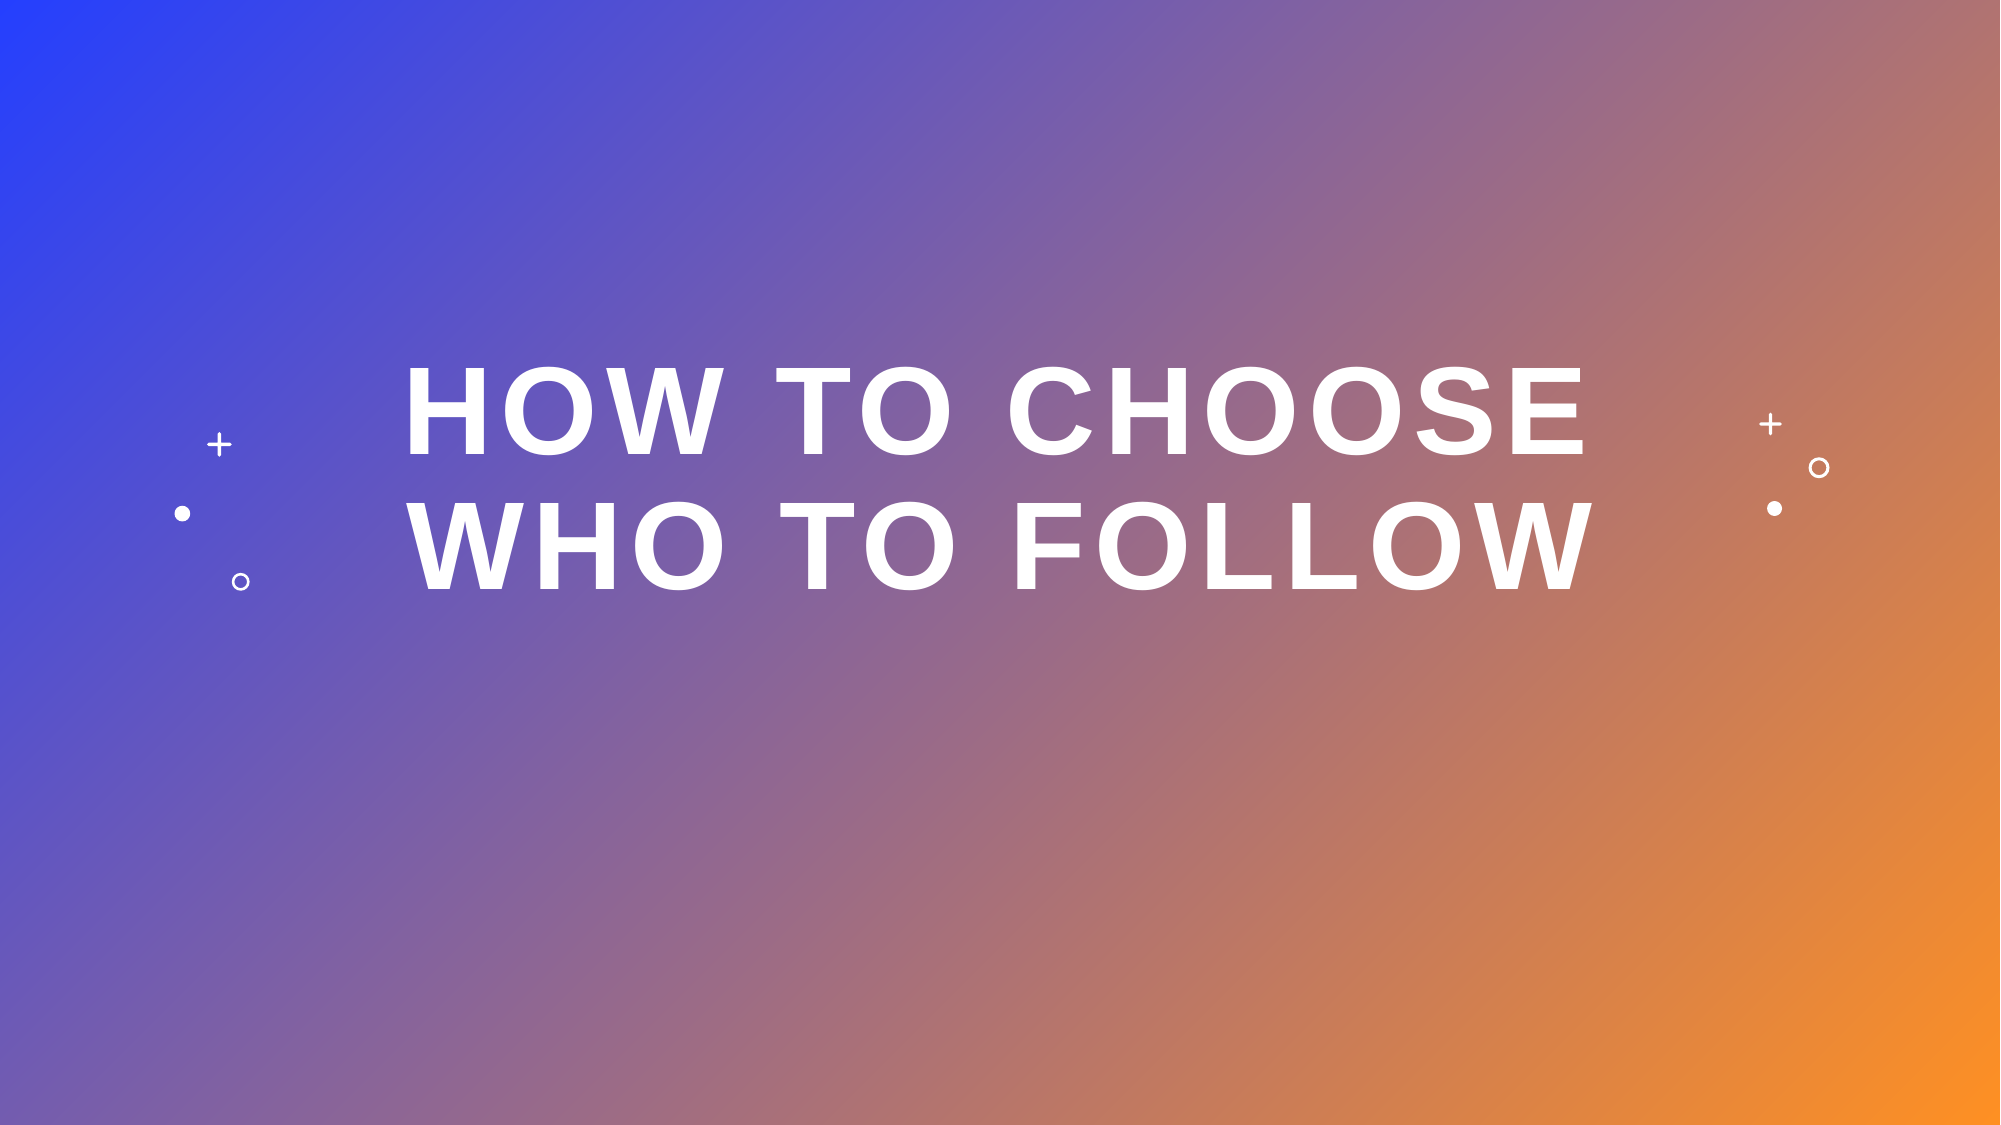

# HOW TO CHOOSE who TO FOLLOW